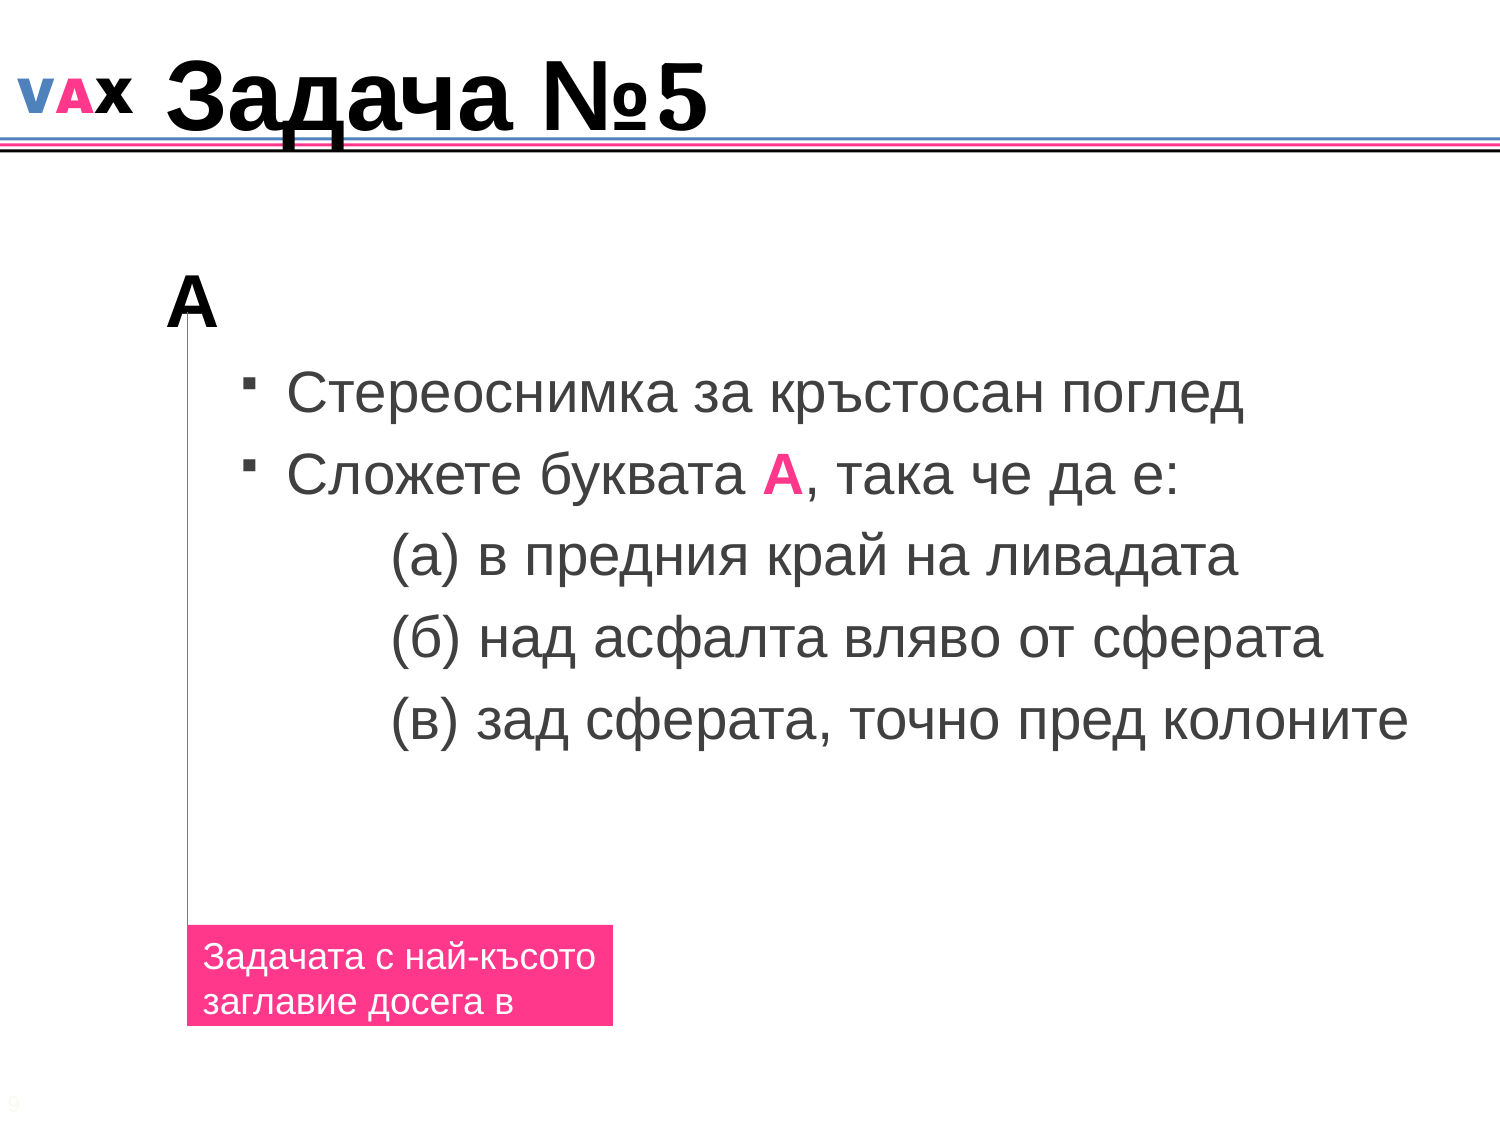

# Задача №5
А
Стереоснимка за кръстосан поглед
Сложете буквата А, така че да е:
	(а) в предния край на ливадата
	(б) над асфалта вляво от сферата
	(в) зад сферата, точно пред колоните
Задачата с най-късото заглавие досега в курса